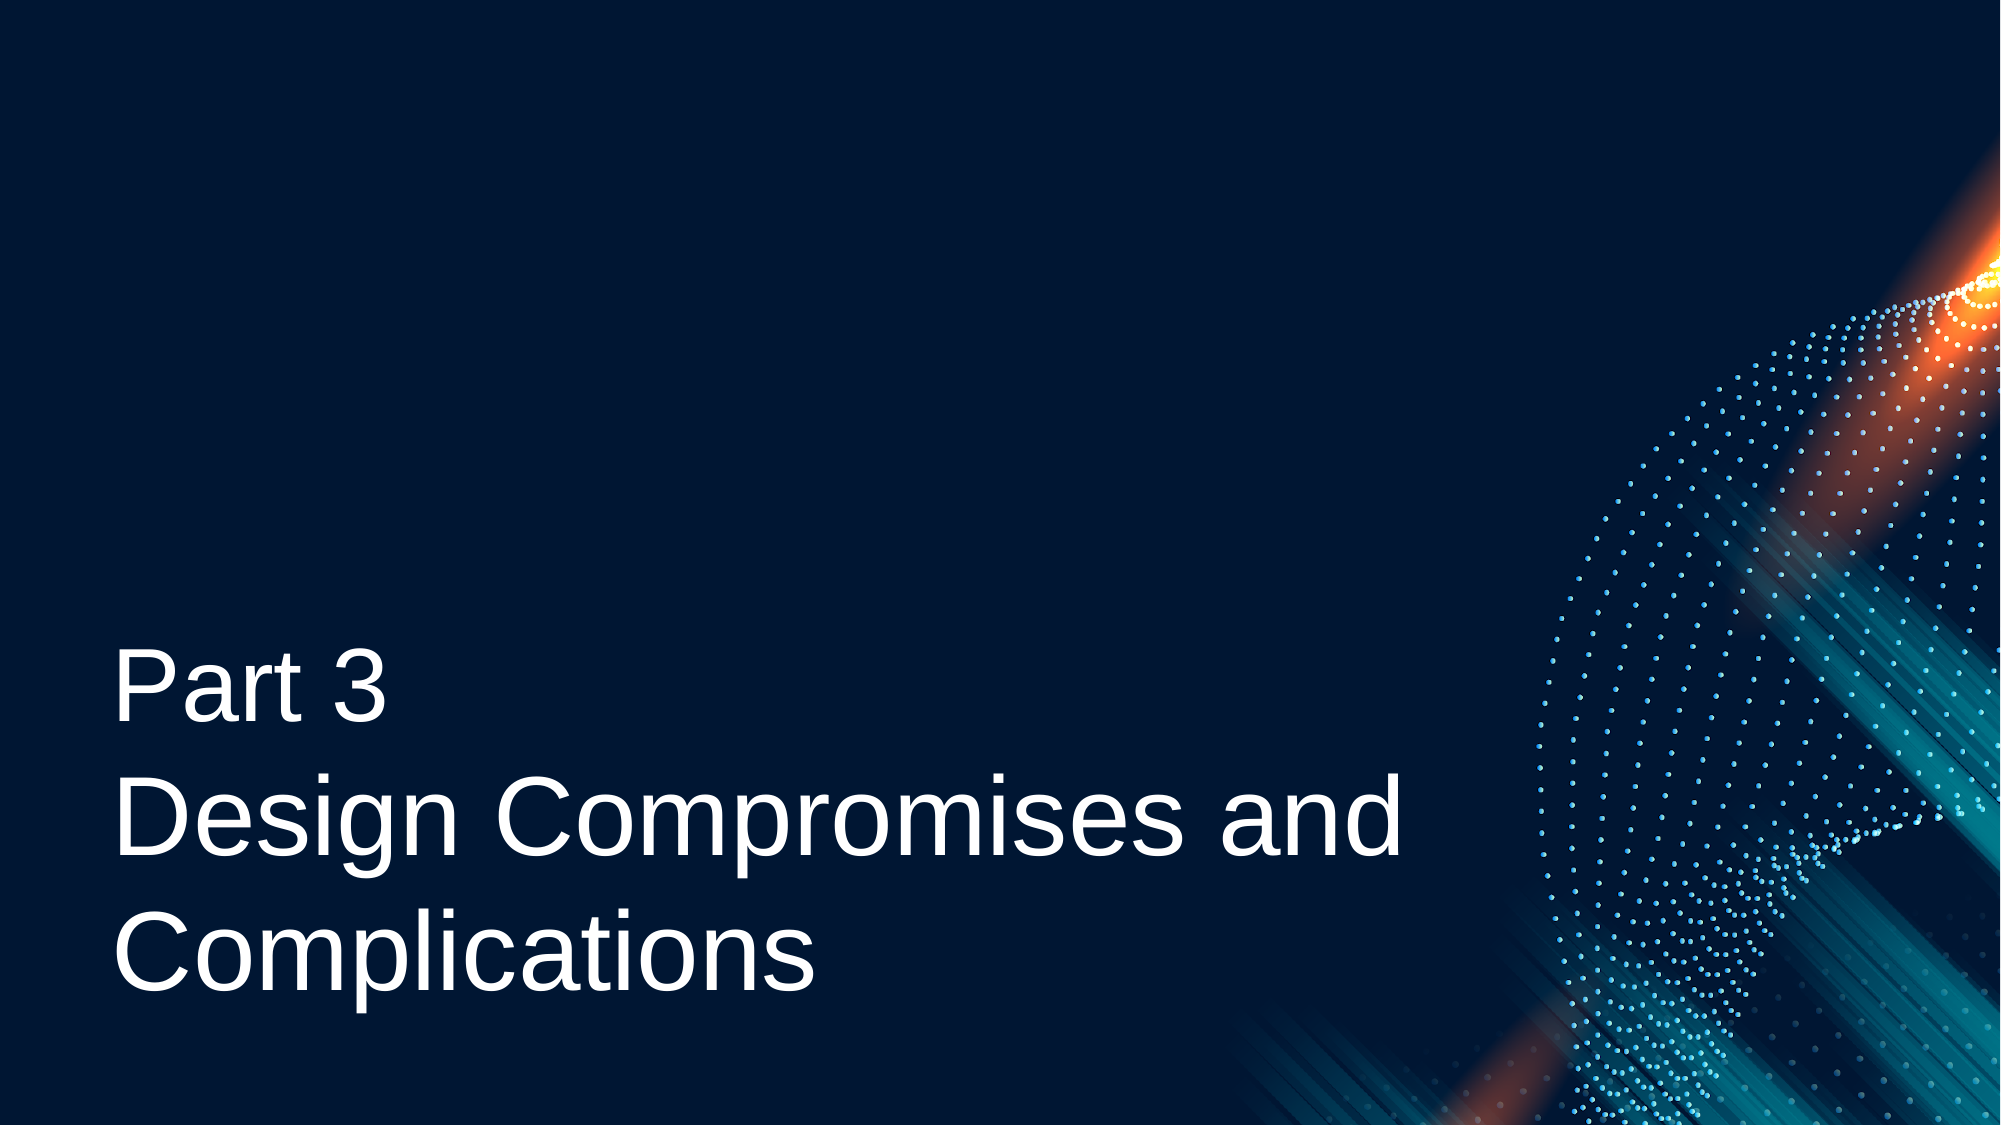

# Part 3 Design Compromises and Complications